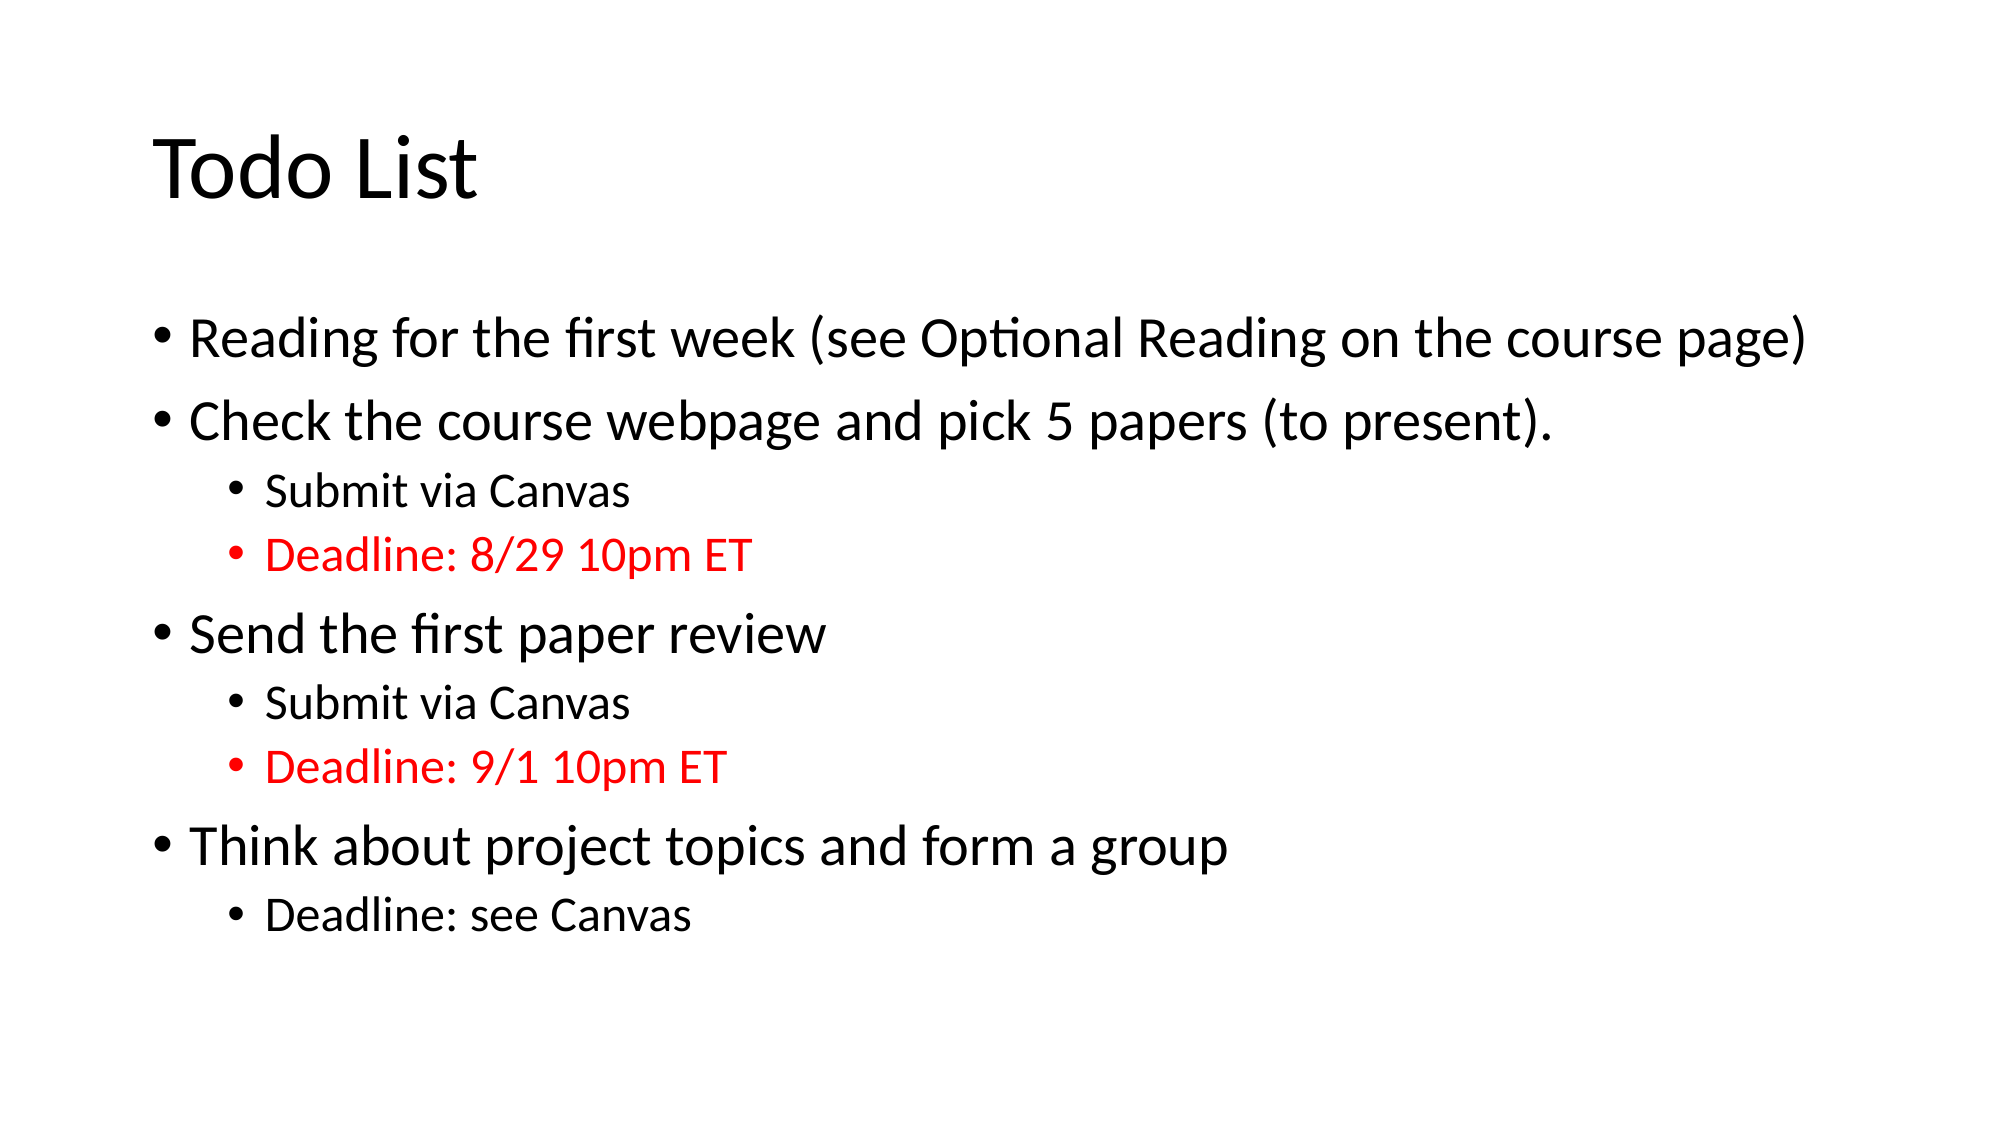

# Todo List
Reading for the first week (see Optional Reading on the course page)
Check the course webpage and pick 5 papers (to present).
Submit via Canvas
Deadline: 8/29 10pm ET
Send the first paper review
Submit via Canvas
Deadline: 9/1 10pm ET
Think about project topics and form a group
Deadline: see Canvas